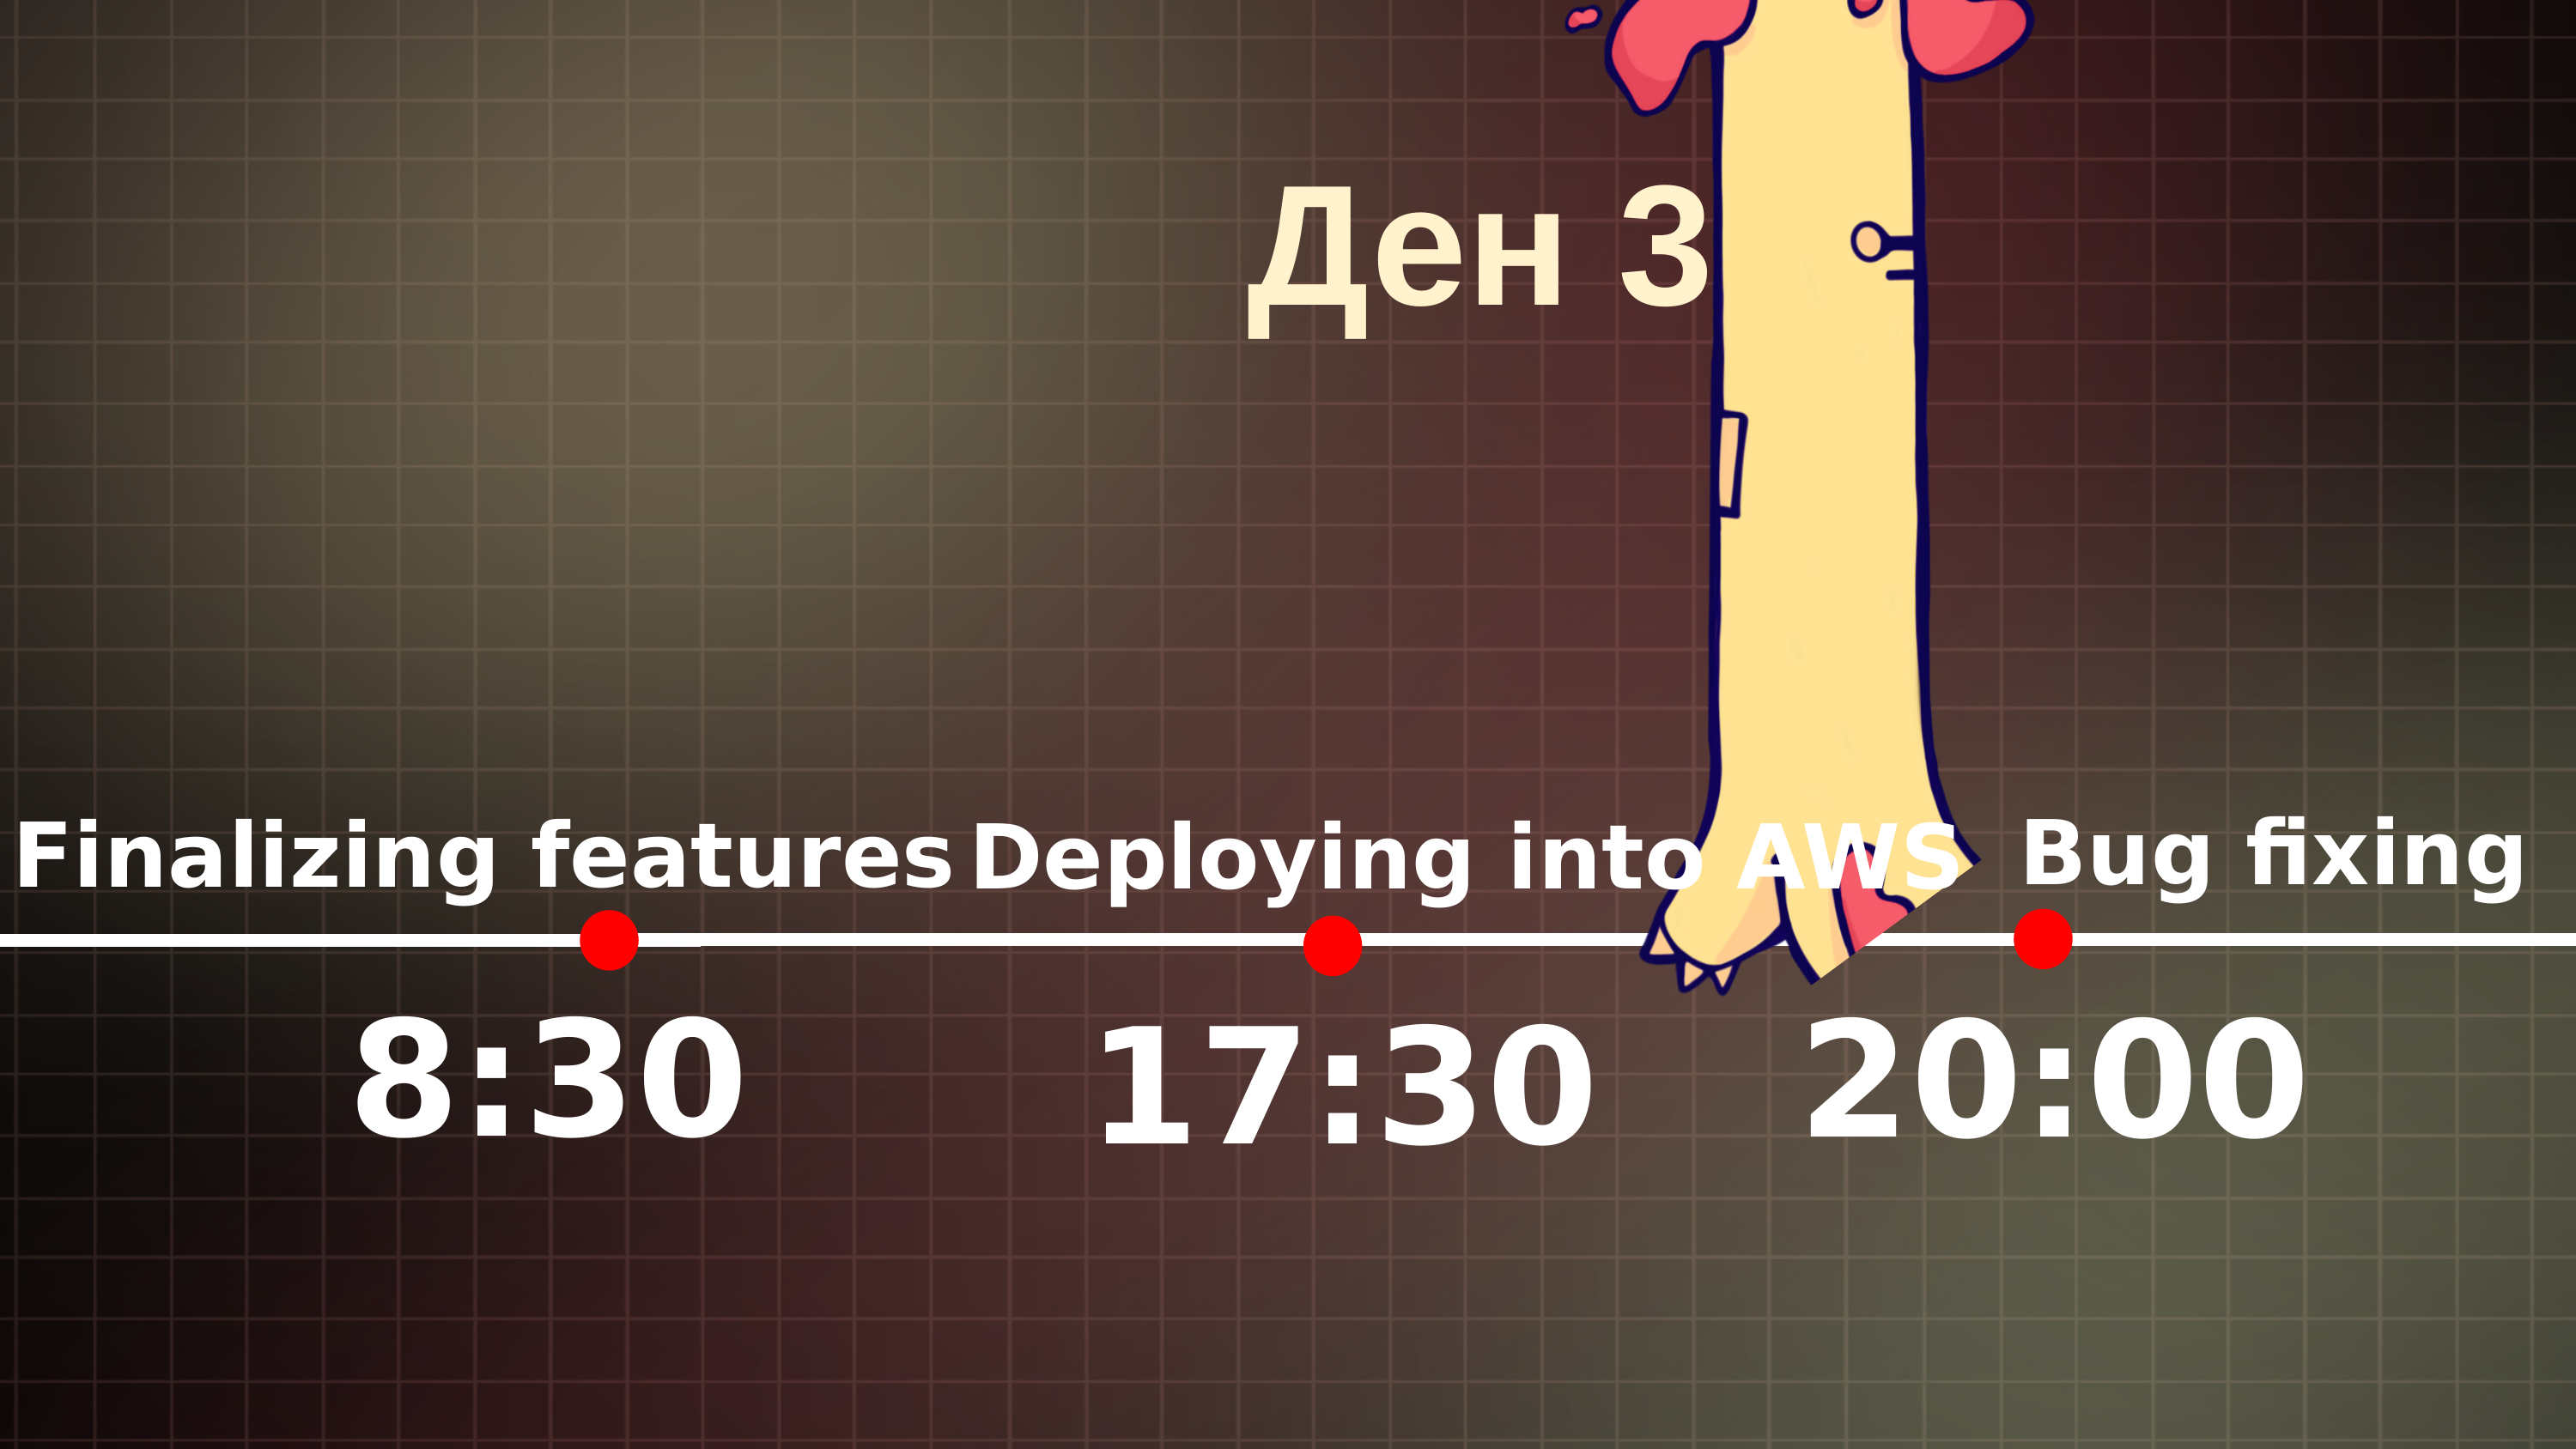

Ден 3
Bug fixing
Finalizing features
Deploying into AWS

8:30
20:00
17:30